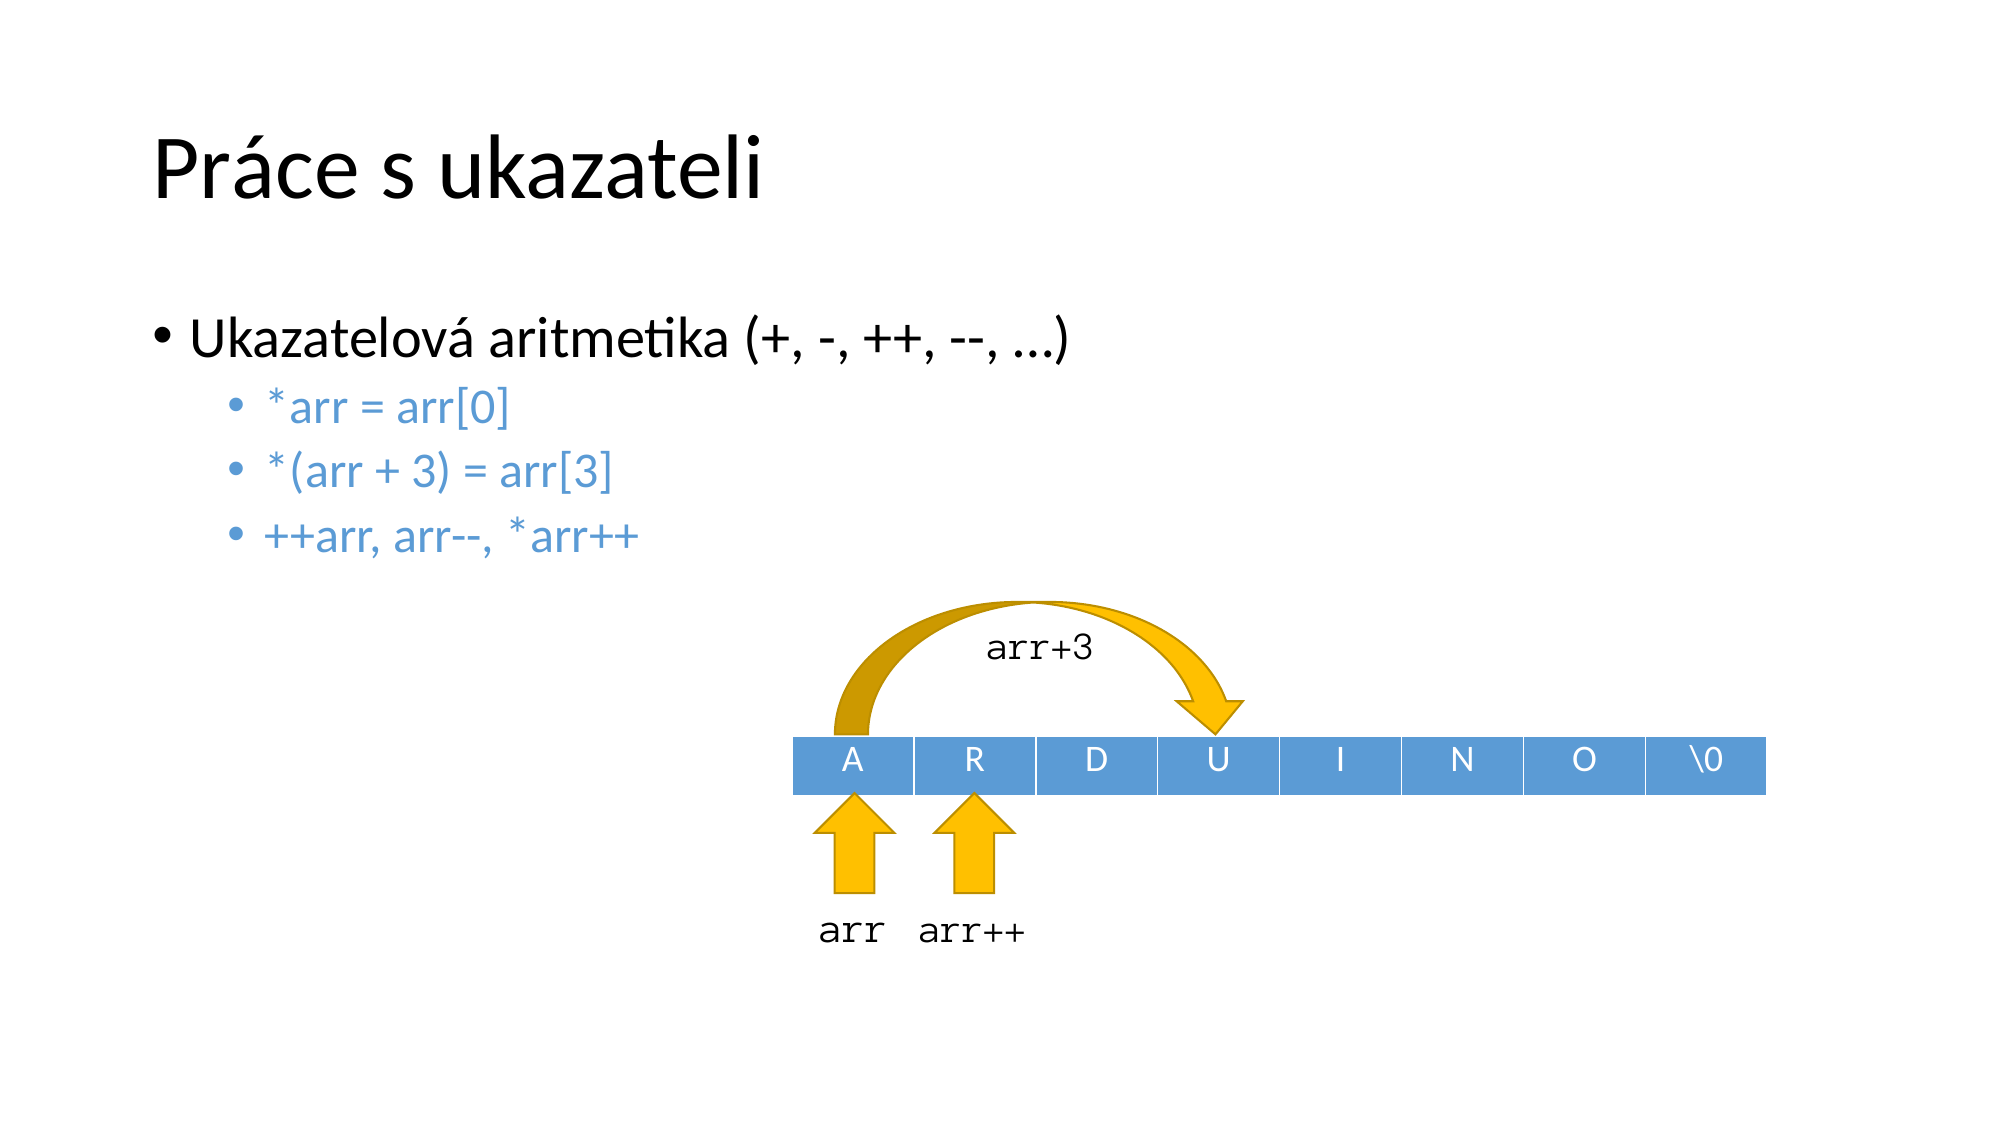

# Práce s ukazateli
Ukazatelová aritmetika (+, -, ++, --, …)
*arr = arr[0]
*(arr + 3) = arr[3]
++arr, arr--, *arr++

arr+3
| A | R | D | U | I | N | O | \0 |
| --- | --- | --- | --- | --- | --- | --- | --- |

arr
arr++